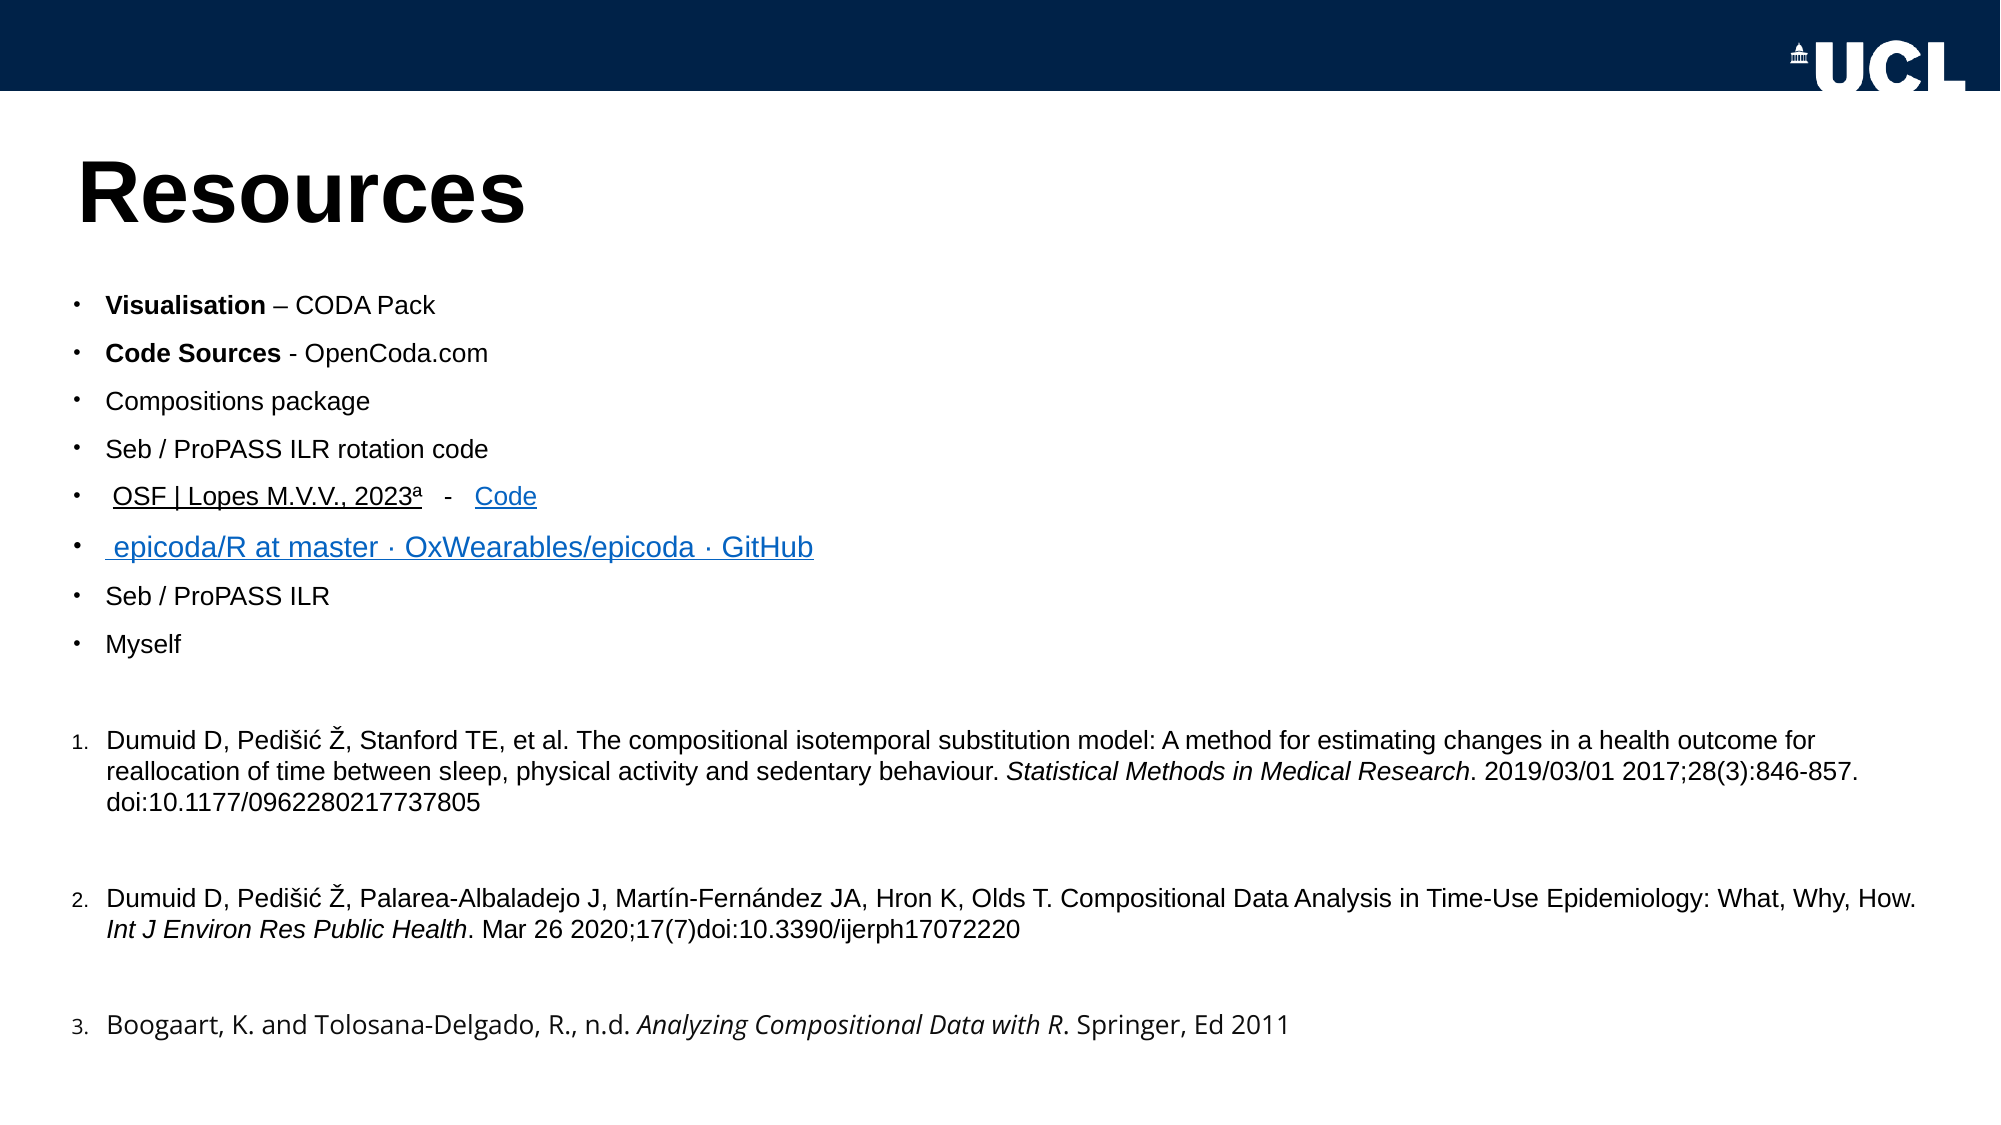

# Resources
Visualisation – CODA Pack
Code Sources - OpenCoda.com
Compositions package
Seb / ProPASS ILR rotation code
 OSF | Lopes M.V.V., 2023ª   -   Code
 epicoda/R at master · OxWearables/epicoda · GitHub
Seb / ProPASS ILR
Myself

Dumuid D, Pedišić Ž, Stanford TE, et al. The compositional isotemporal substitution model: A method for estimating changes in a health outcome for reallocation of time between sleep, physical activity and sedentary behaviour. Statistical Methods in Medical Research. 2019/03/01 2017;28(3):846-857. doi:10.1177/0962280217737805

Dumuid D, Pedišić Ž, Palarea-Albaladejo J, Martín-Fernández JA, Hron K, Olds T. Compositional Data Analysis in Time-Use Epidemiology: What, Why, How. Int J Environ Res Public Health. Mar 26 2020;17(7)doi:10.3390/ijerph17072220

Boogaart, K. and Tolosana-Delgado, R., n.d. Analyzing Compositional Data with R. Springer, Ed 2011